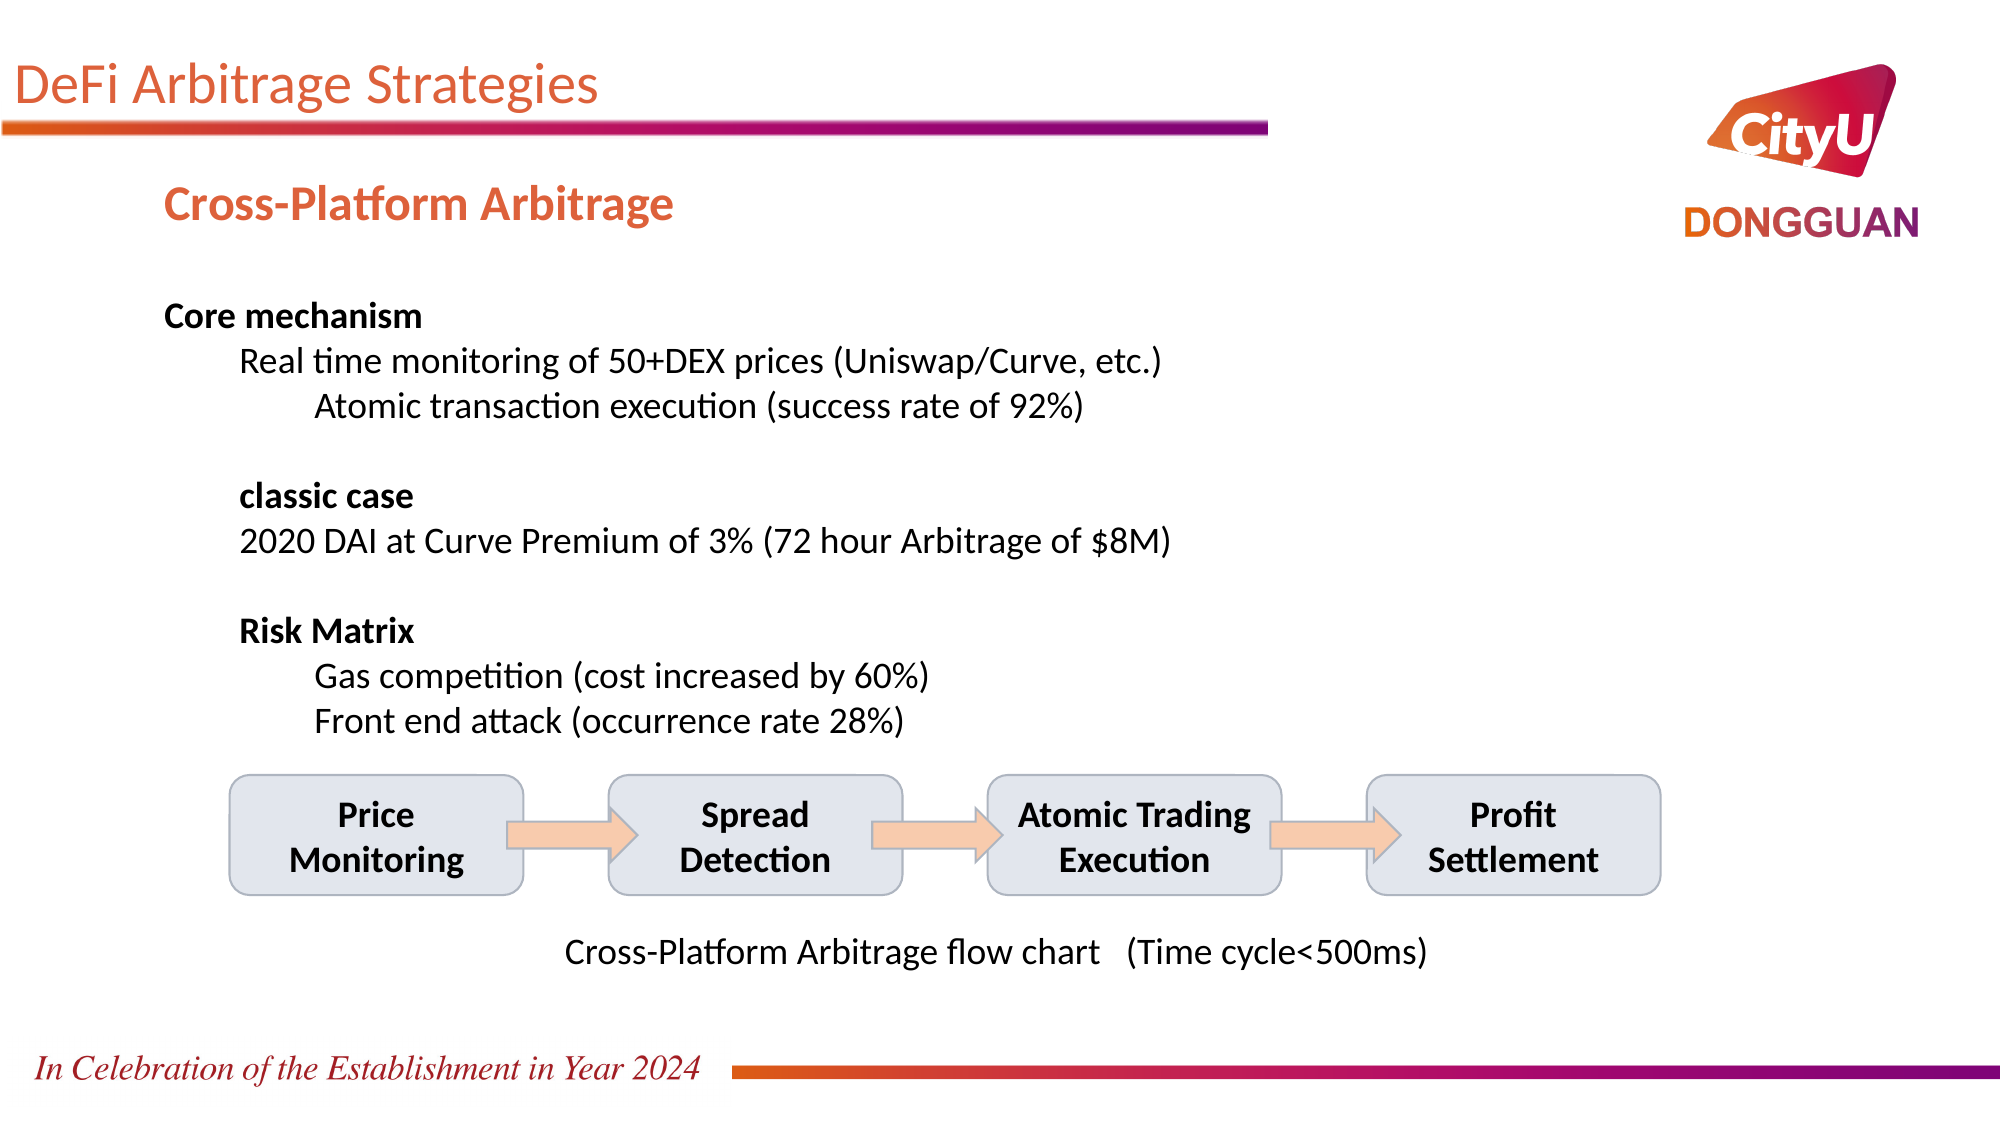

DeFi Arbitrage Strategies
Cross-Platform Arbitrage

Core mechanism
Real time monitoring of 50+DEX prices (Uniswap/Curve, etc.)
Atomic transaction execution (success rate of 92%)

classic case
2020 DAI at Curve Premium of 3% (72 hour Arbitrage of $8M)

Risk Matrix
	Gas competition (cost increased by 60%)	Front end attack (occurrence rate 28%)

Spread Detection
Atomic Trading Execution
Profit Settlement
Price Monitoring

Cross-Platform Arbitrage flow chart   (Time cycle<500ms)